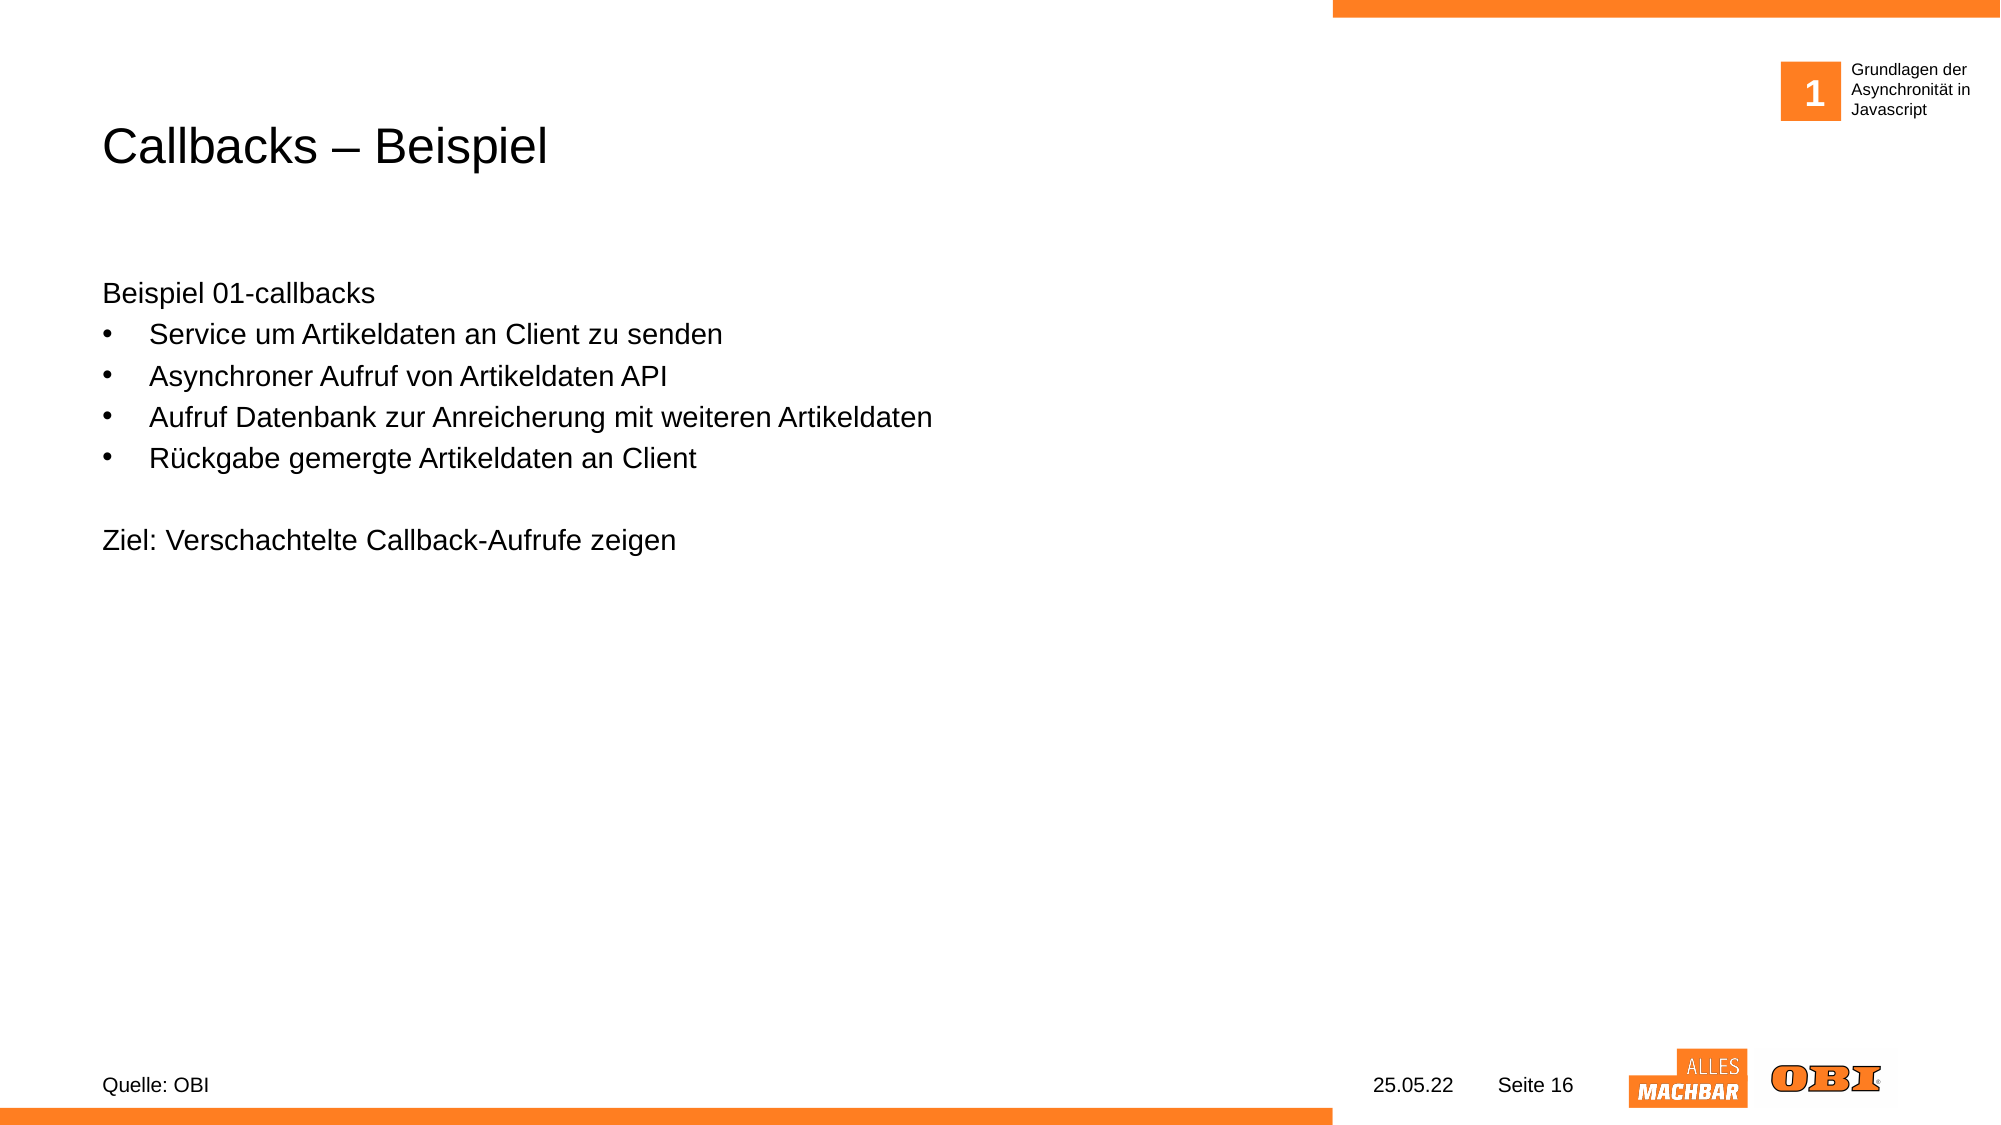

Grundlagen der Asynchronität in Javascript
1
# Callbacks – Beispiel

Beispiel 01-callbacks
Service um Artikeldaten an Client zu senden
Asynchroner Aufruf von Artikeldaten API
Aufruf Datenbank zur Anreicherung mit weiteren Artikeldaten
Rückgabe gemergte Artikeldaten an Client

Ziel: Verschachtelte Callback-Aufrufe zeigen
Quelle: OBI
25.05.22
Seite 16